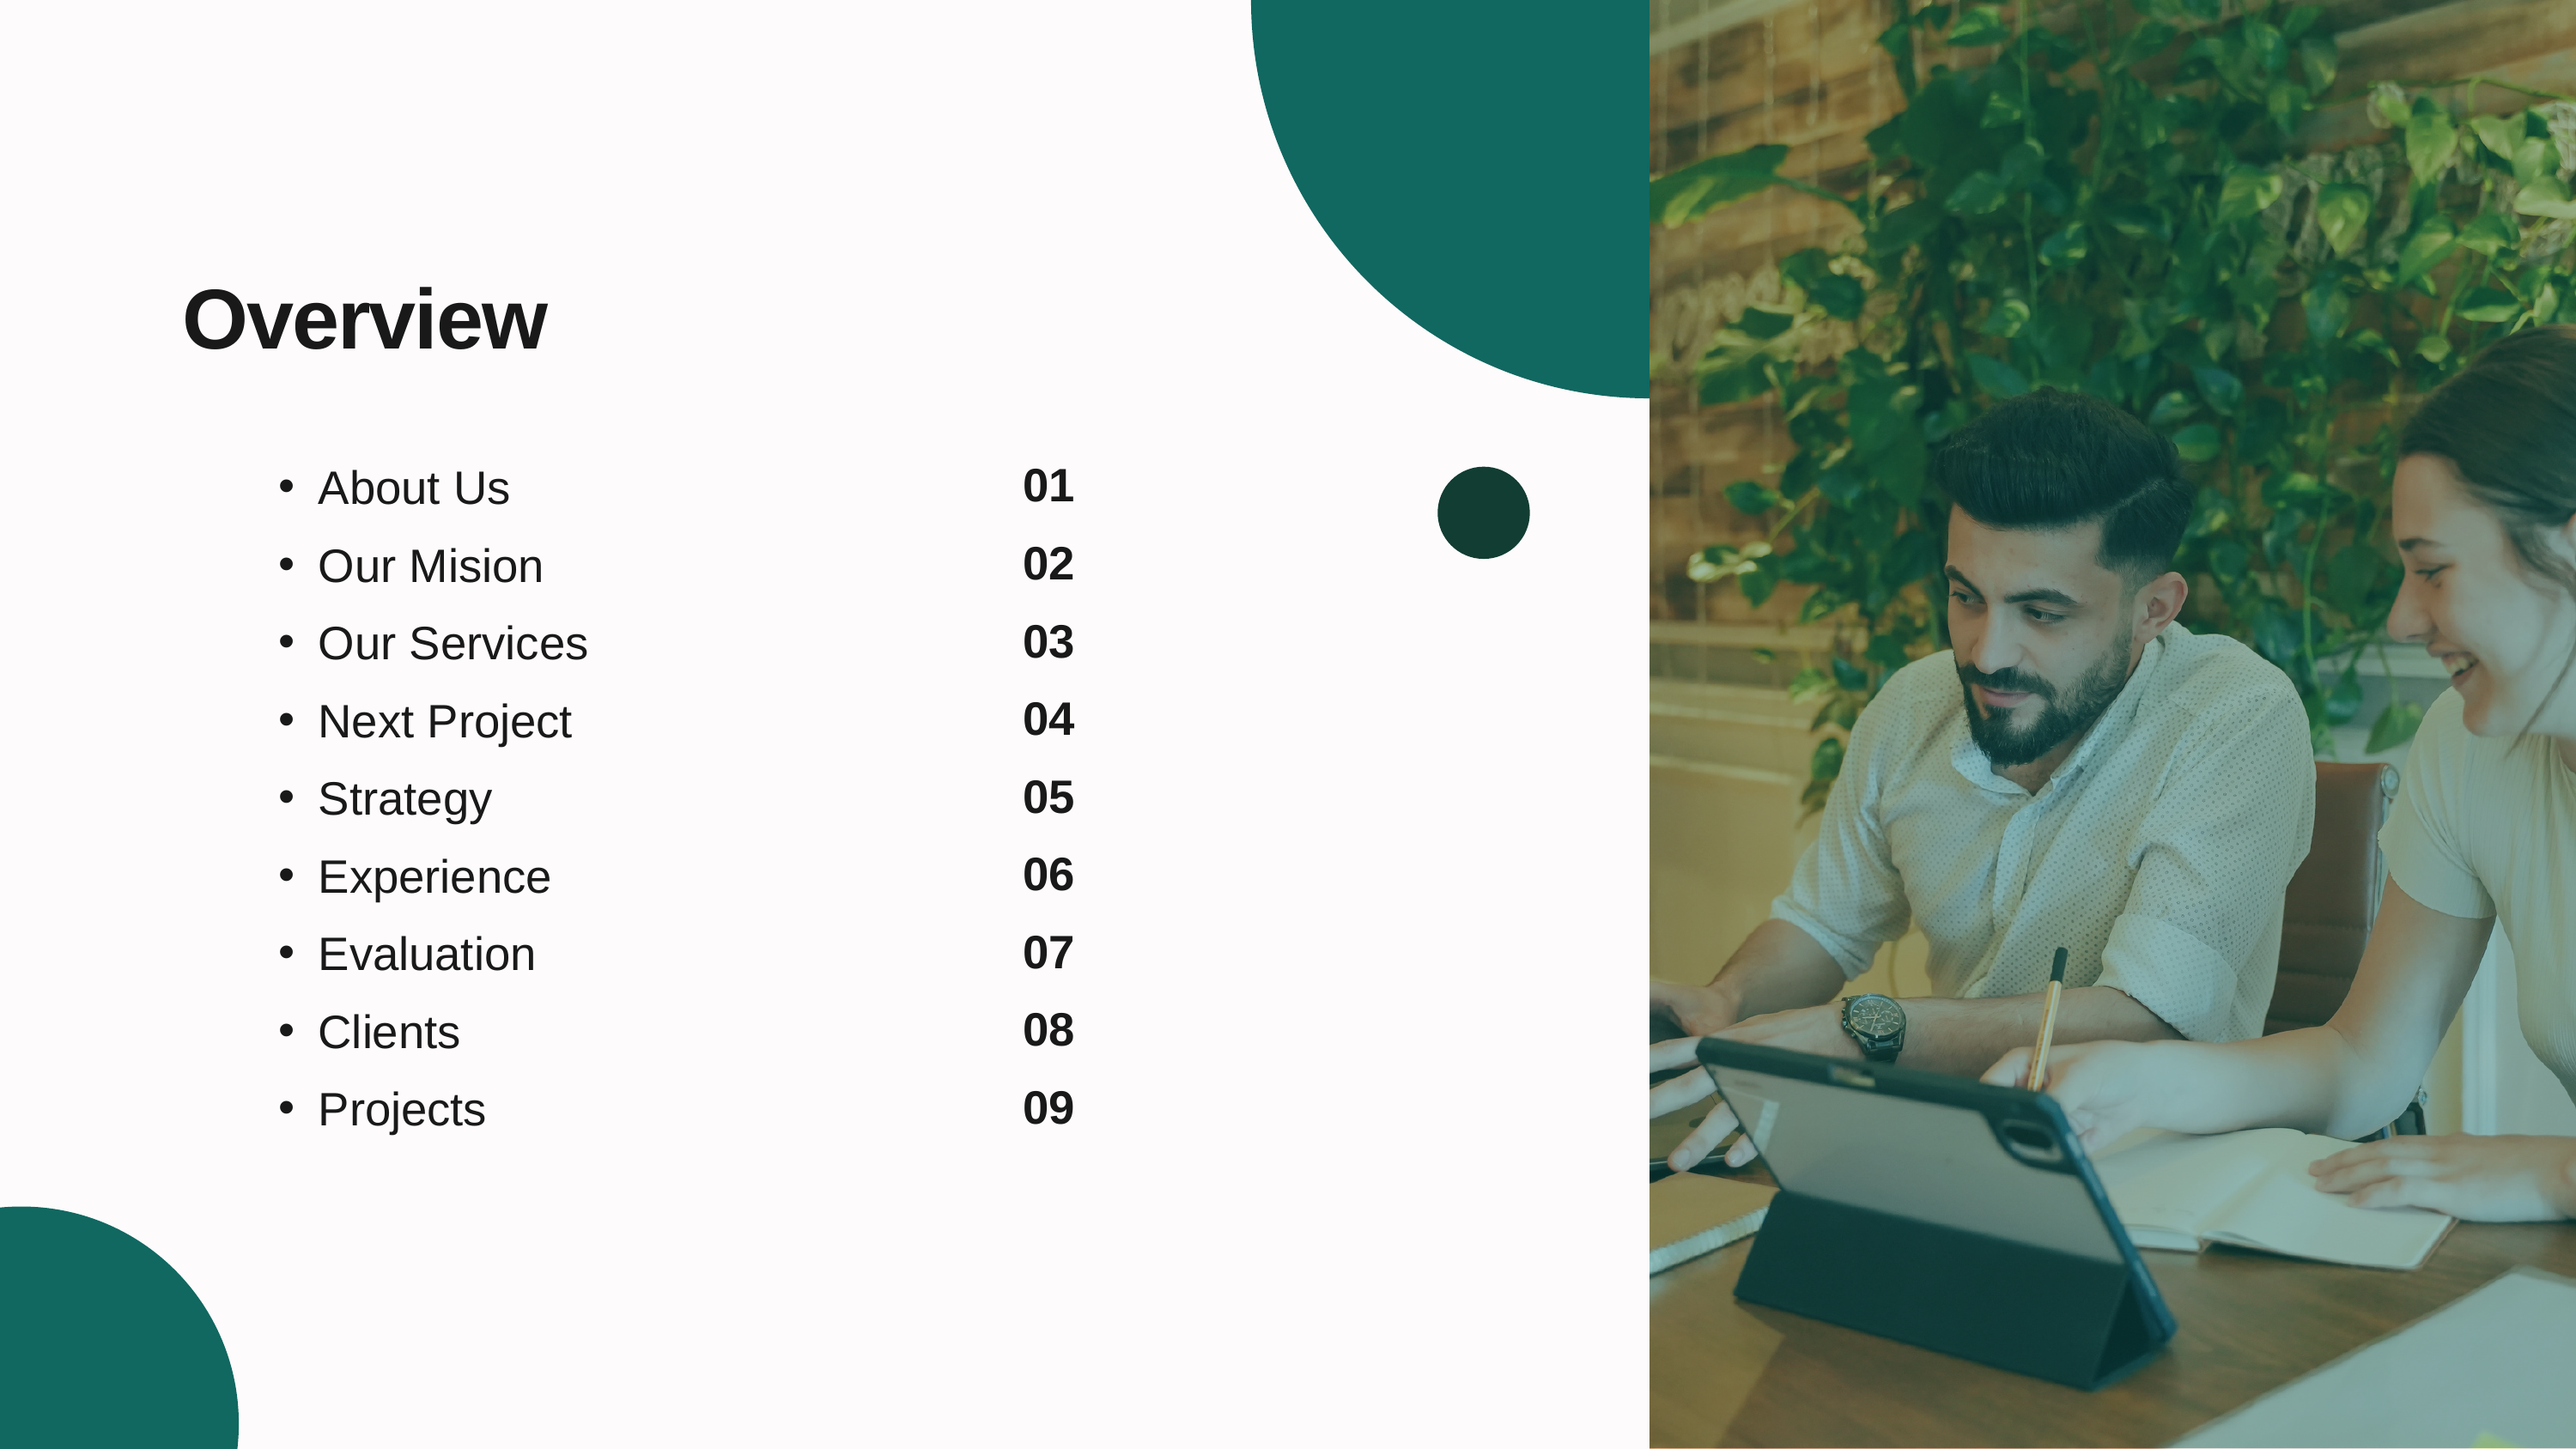

Overview
01
02
03
04
05
06
07
08
09
About Us
Our Mision
Our Services
Next Project
Strategy
Experience
Evaluation
Clients
Projects